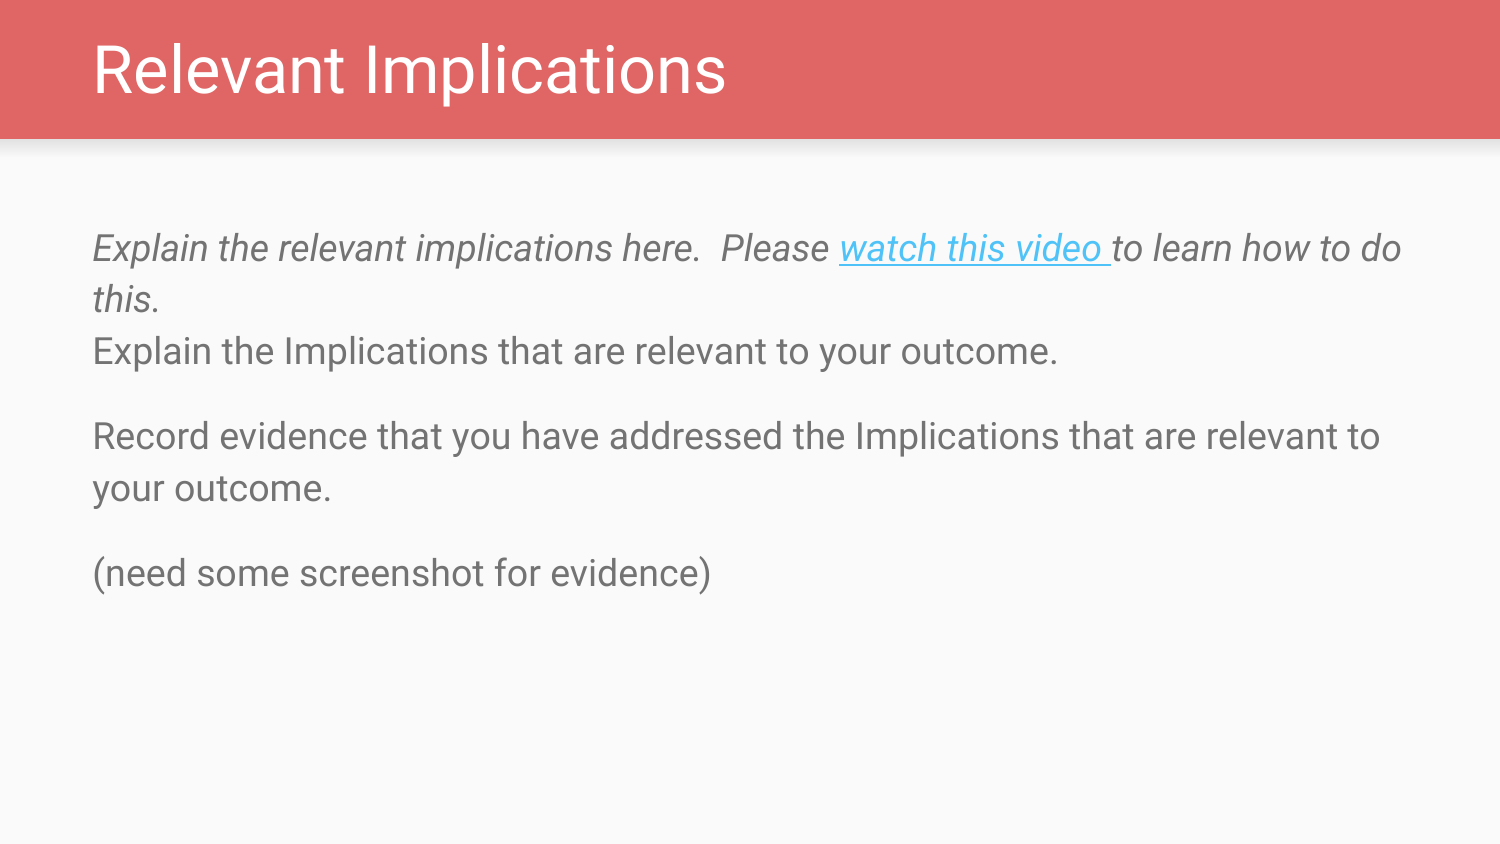

# Relevant Implications

Explain the relevant implications here.  Please watch this video to learn how to do this.
Explain the Implications that are relevant to your outcome.
Record evidence that you have addressed the Implications that are relevant to your outcome.
(need some screenshot for evidence)